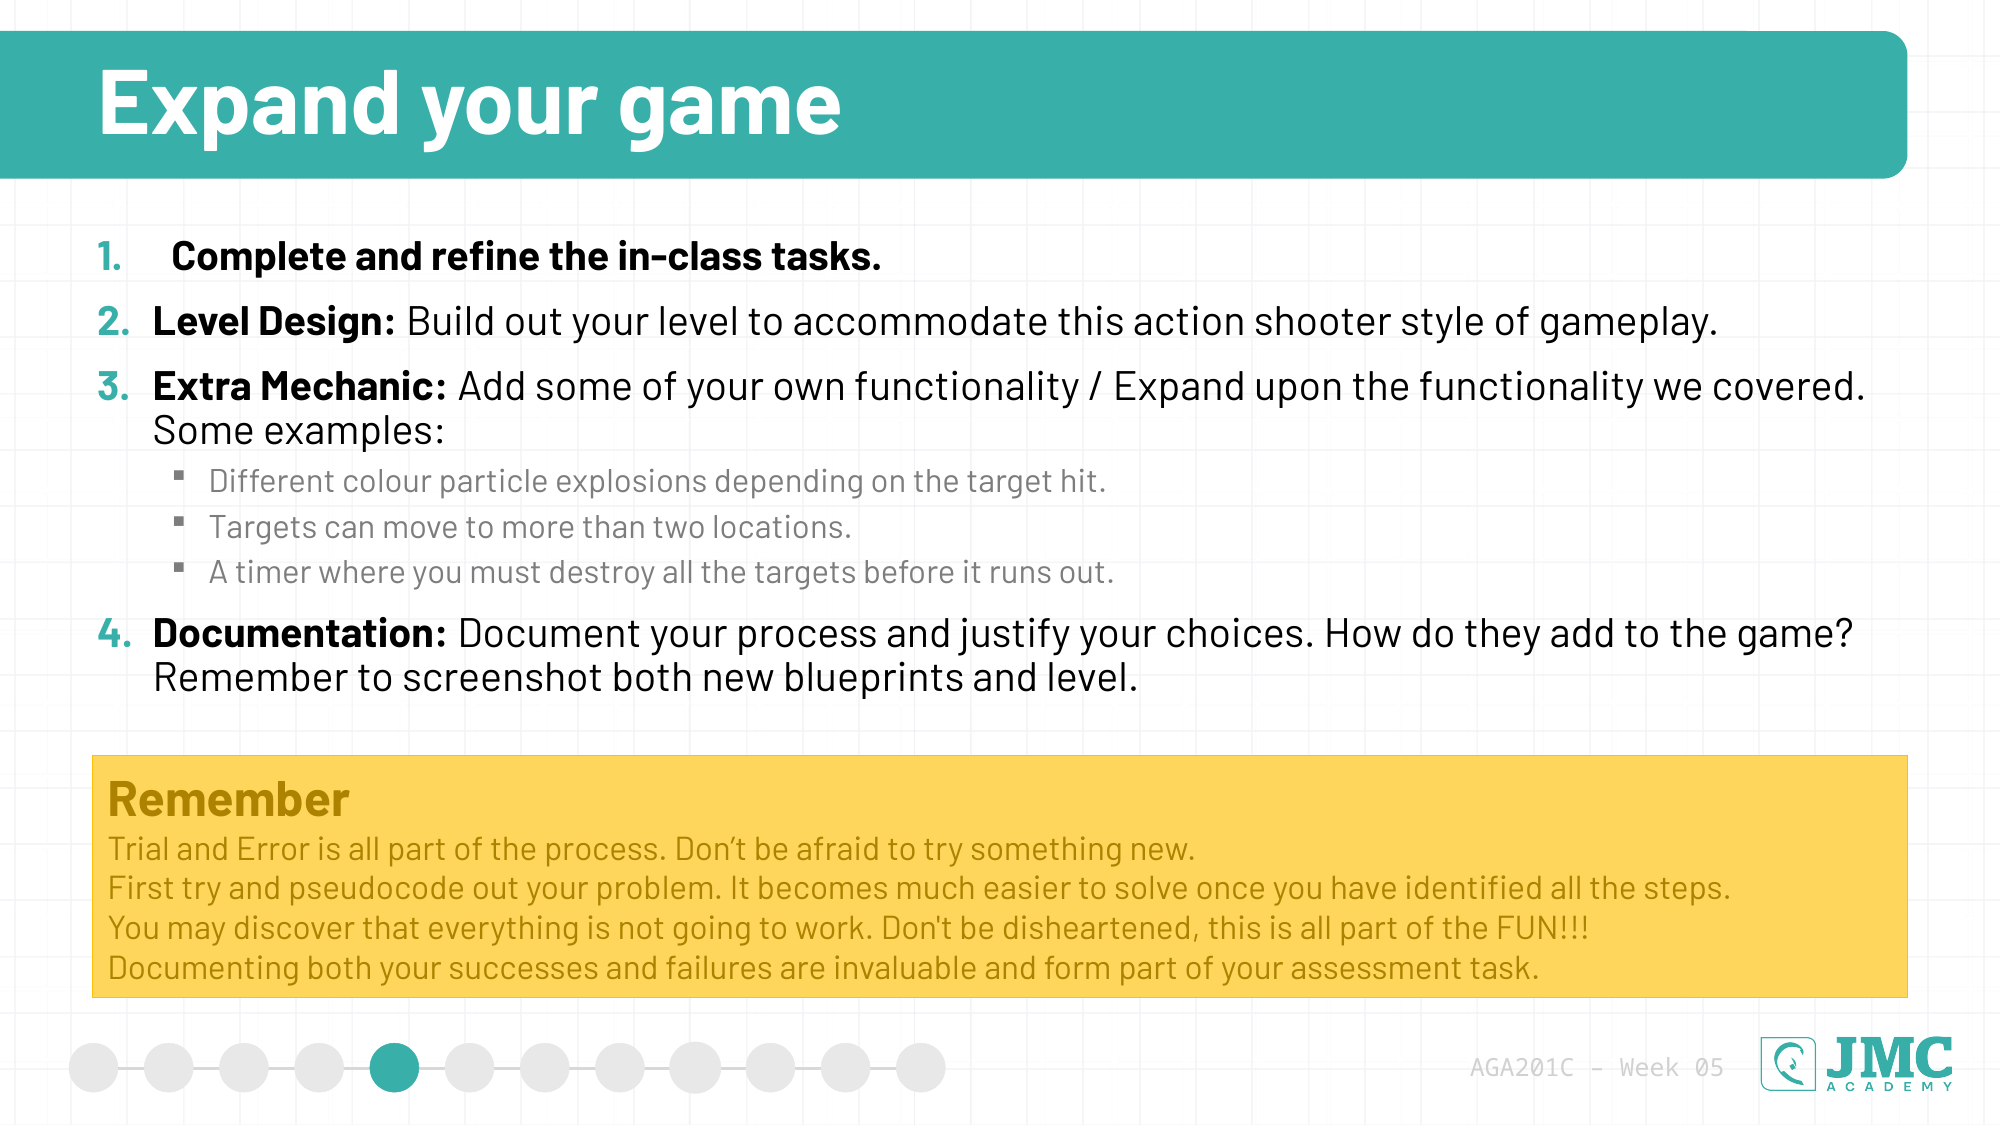

Expand your game
Complete and refine the in-class tasks.
Level Design: Build out your level to accommodate this action shooter style of gameplay.
Extra Mechanic: Add some of your own functionality / Expand upon the functionality we covered.
Some examples:
Different colour particle explosions depending on the target hit.
Targets can move to more than two locations.
A timer where you must destroy all the targets before it runs out.
Documentation: Document your process and justify your choices. How do they add to the game? Remember to screenshot both new blueprints and level.

Remember
Trial and Error is all part of the process. Don’t be afraid to try something new.
First try and pseudocode out your problem. It becomes much easier to solve once you have identified all the steps.
You may discover that everything is not going to work. Don't be disheartened, this is all part of the FUN!!!
Documenting both your successes and failures are invaluable and form part of your assessment task.